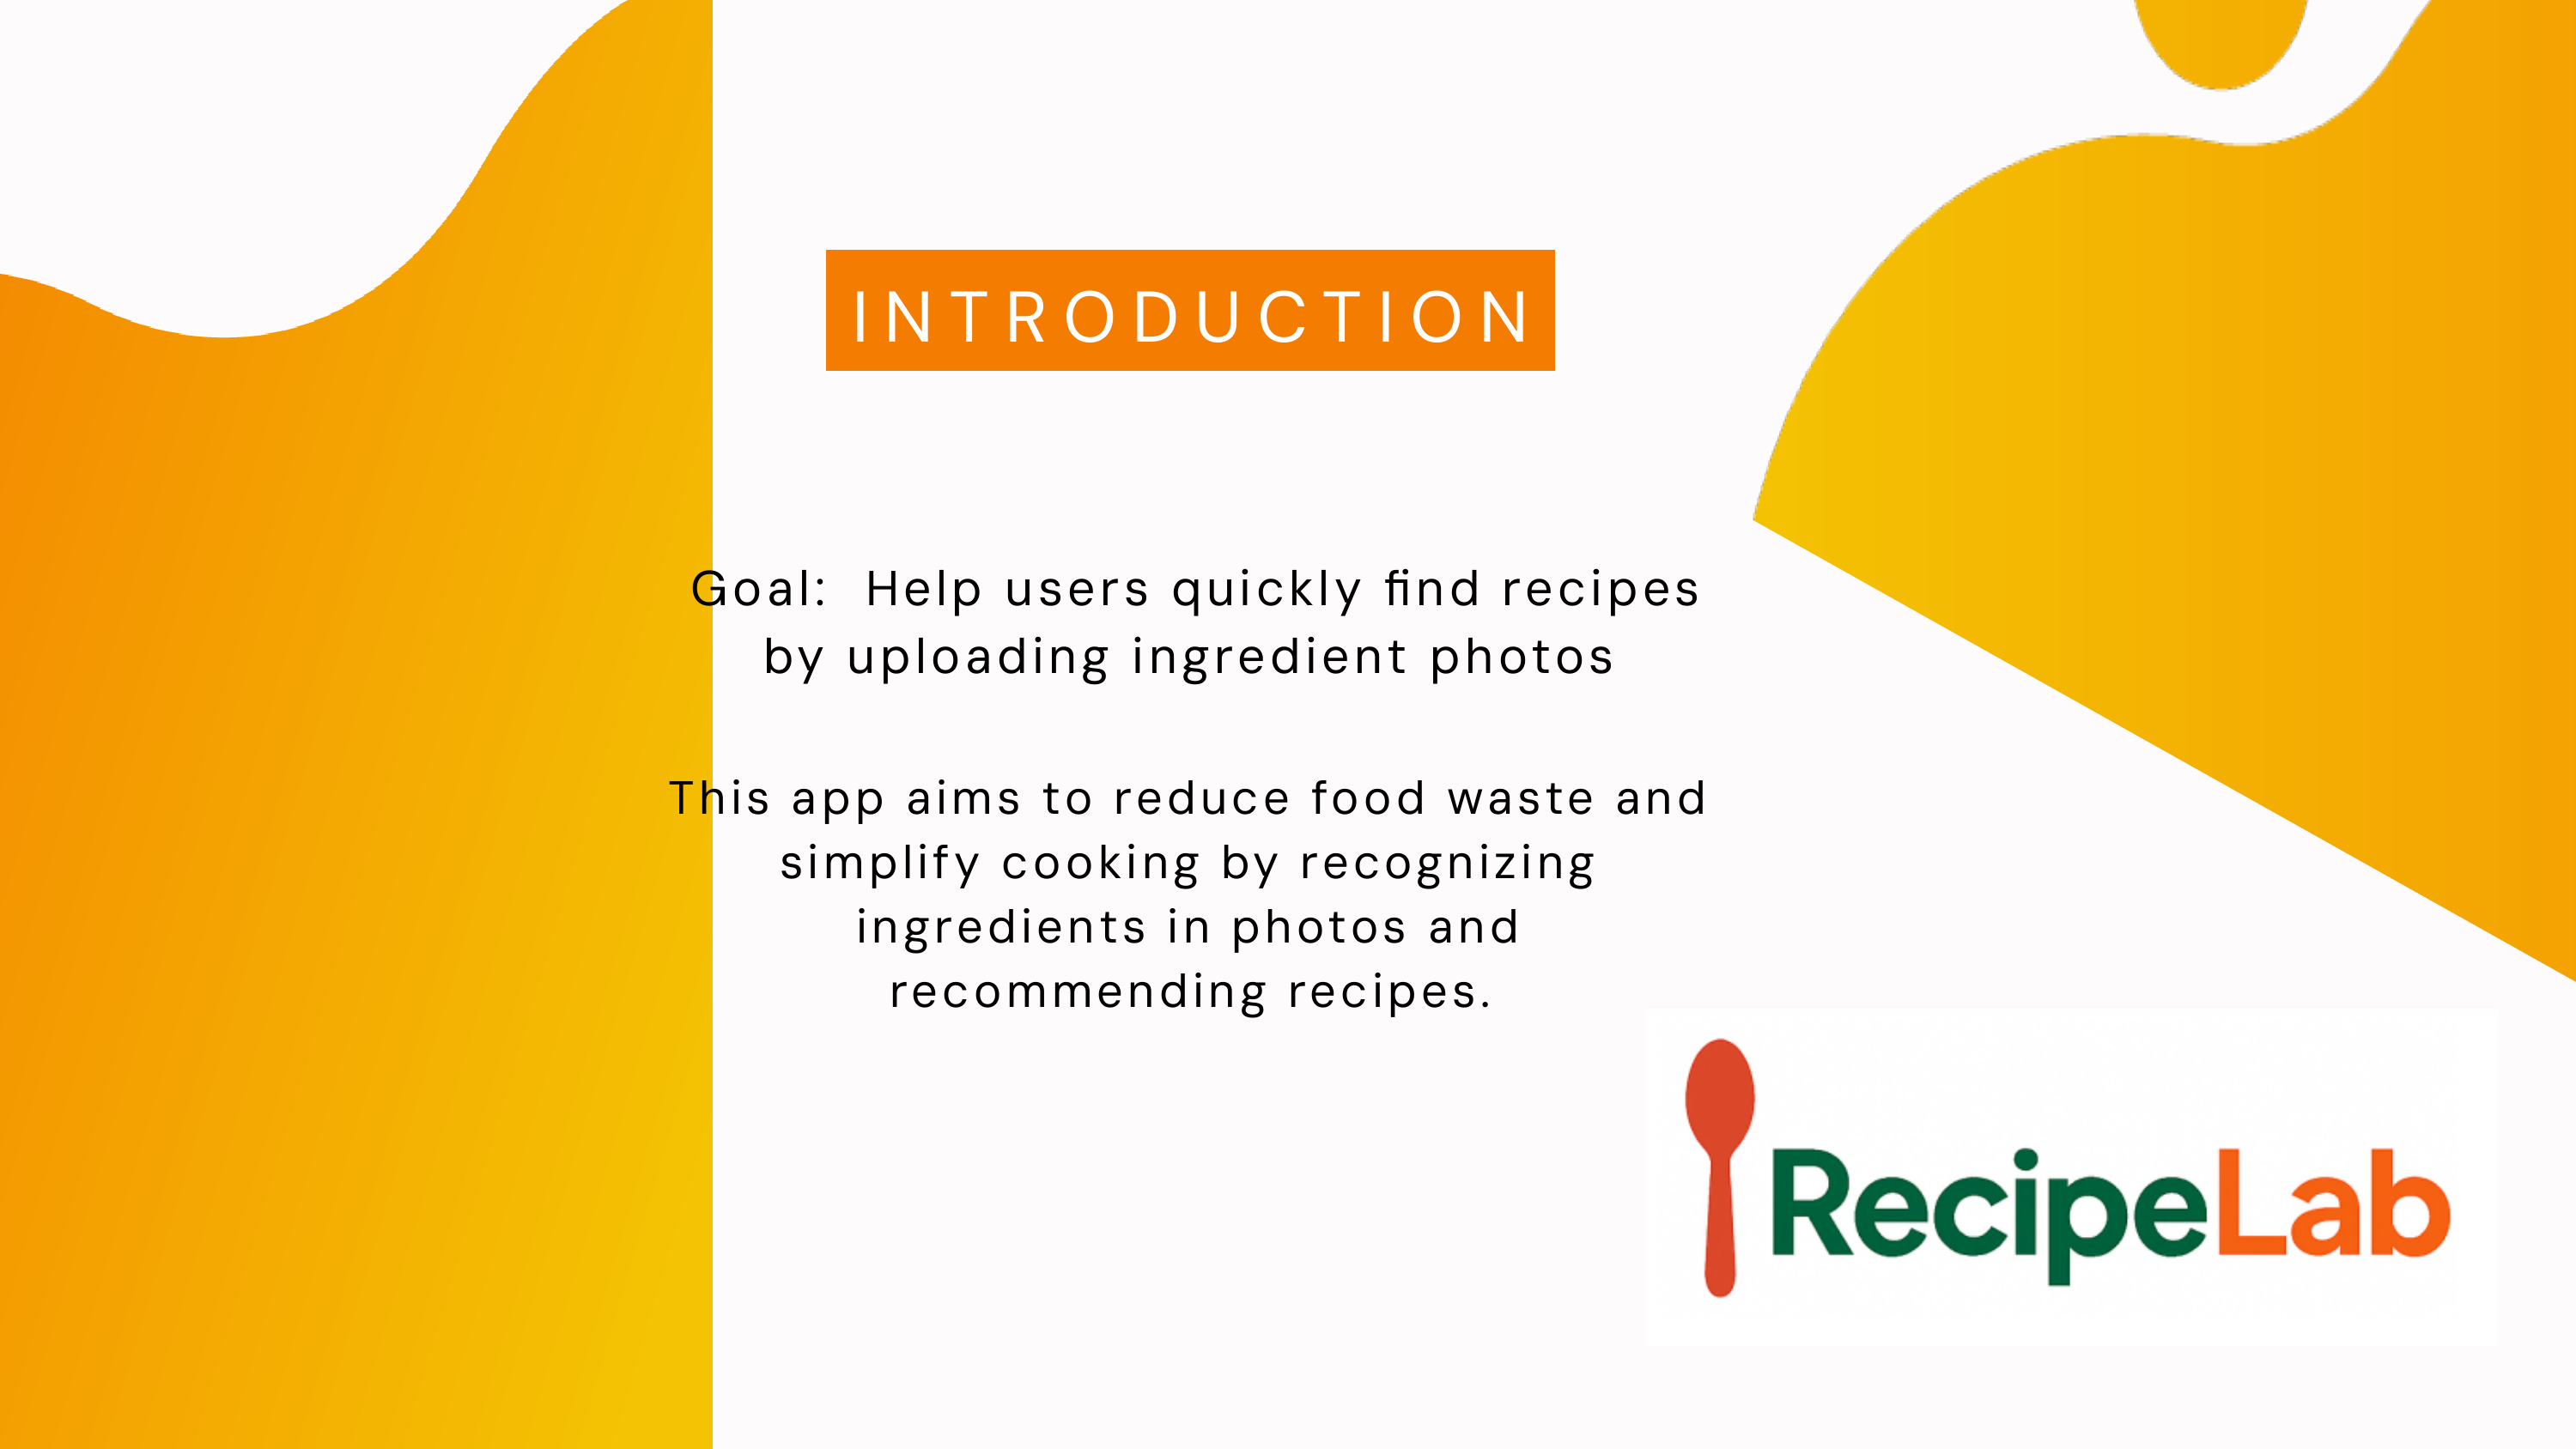

INTRODUCTION

Goal:  Help users quickly find recipes by uploading ingredient photos
This app aims to reduce food waste and simplify cooking by recognizing ingredients in photos and recommending recipes.